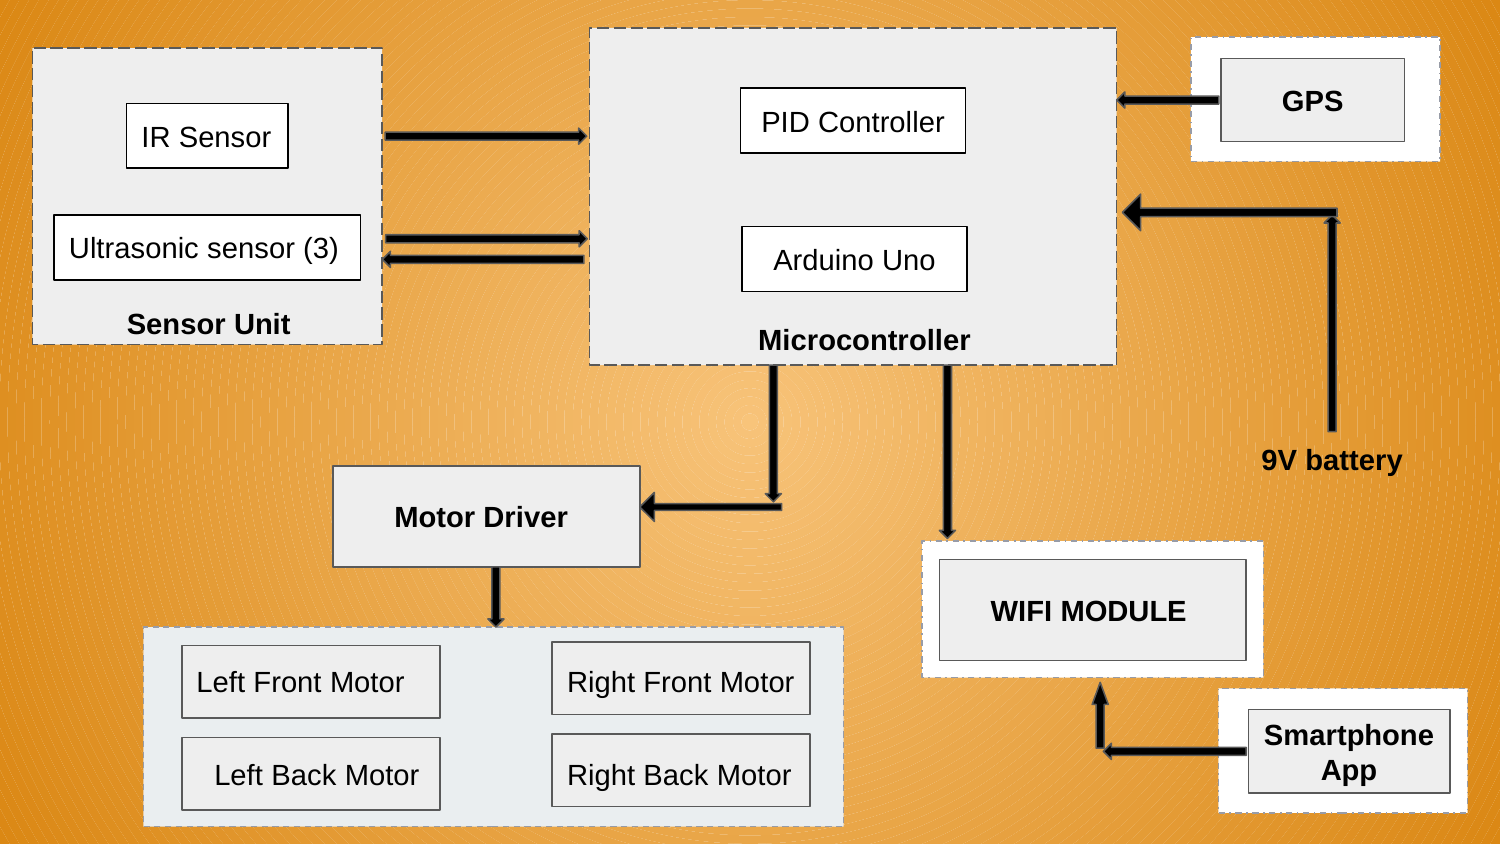

GPS

PID Controller

IR Sensor

Ultrasonic sensor (3)
Arduino Uno

Sensor Unit
Microcontroller

9V battery

Motor Driver

WIFI MODULE

Left Front Motor
Right Front Motor

Smartphone App

Left Back Motor
Right Back Motor